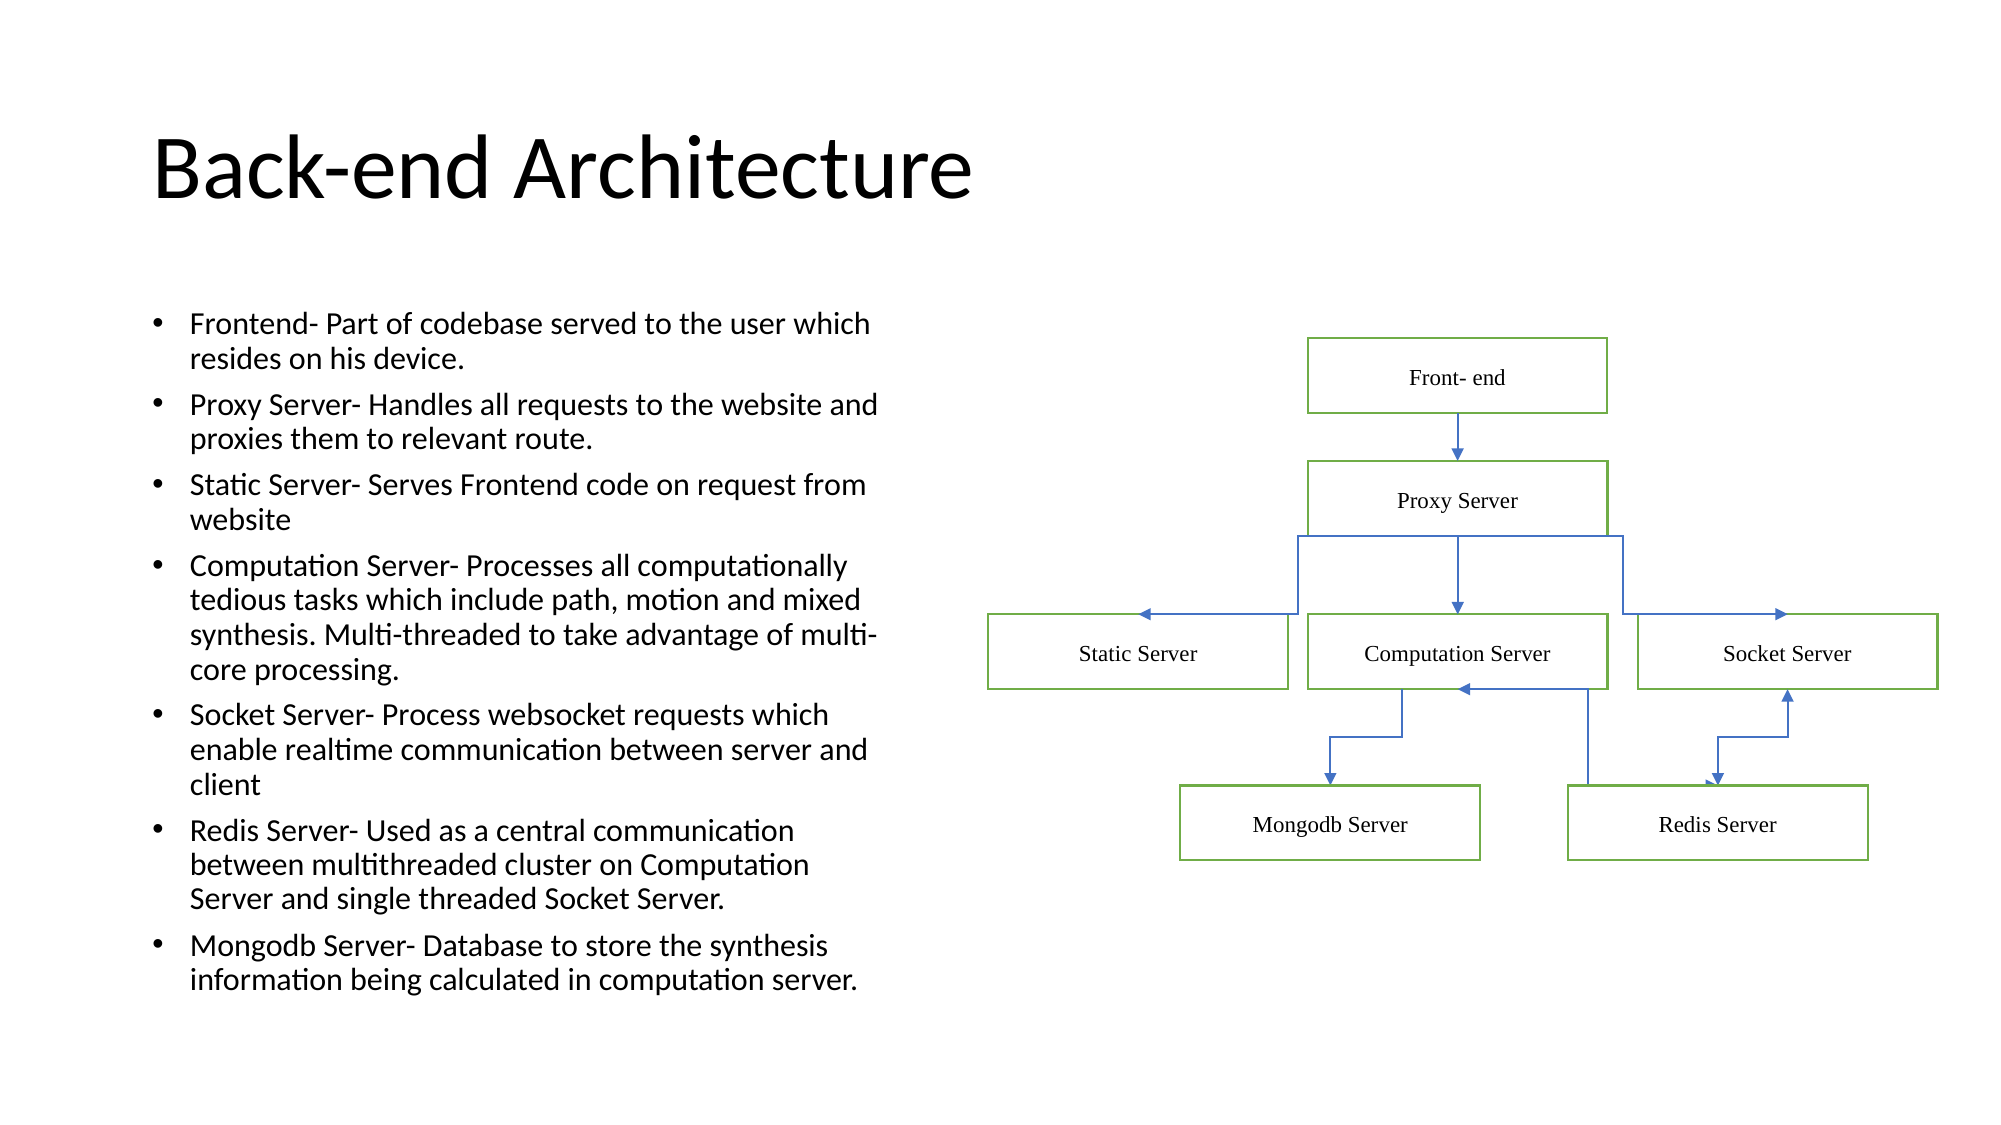

# Back-end Architecture
Frontend- Part of codebase served to the user which resides on his device.
Proxy Server- Handles all requests to the website and proxies them to relevant route.
Static Server- Serves Frontend code on request from website
Computation Server- Processes all computationally tedious tasks which include path, motion and mixed synthesis. Multi-threaded to take advantage of multi-core processing.
Socket Server- Process websocket requests which enable realtime communication between server and client
Redis Server- Used as a central communication between multithreaded cluster on Computation Server and single threaded Socket Server.
Mongodb Server- Database to store the synthesis information being calculated in computation server.
Front- end
Proxy Server
Static Server
Socket Server
Computation Server
Mongodb Server
Redis Server